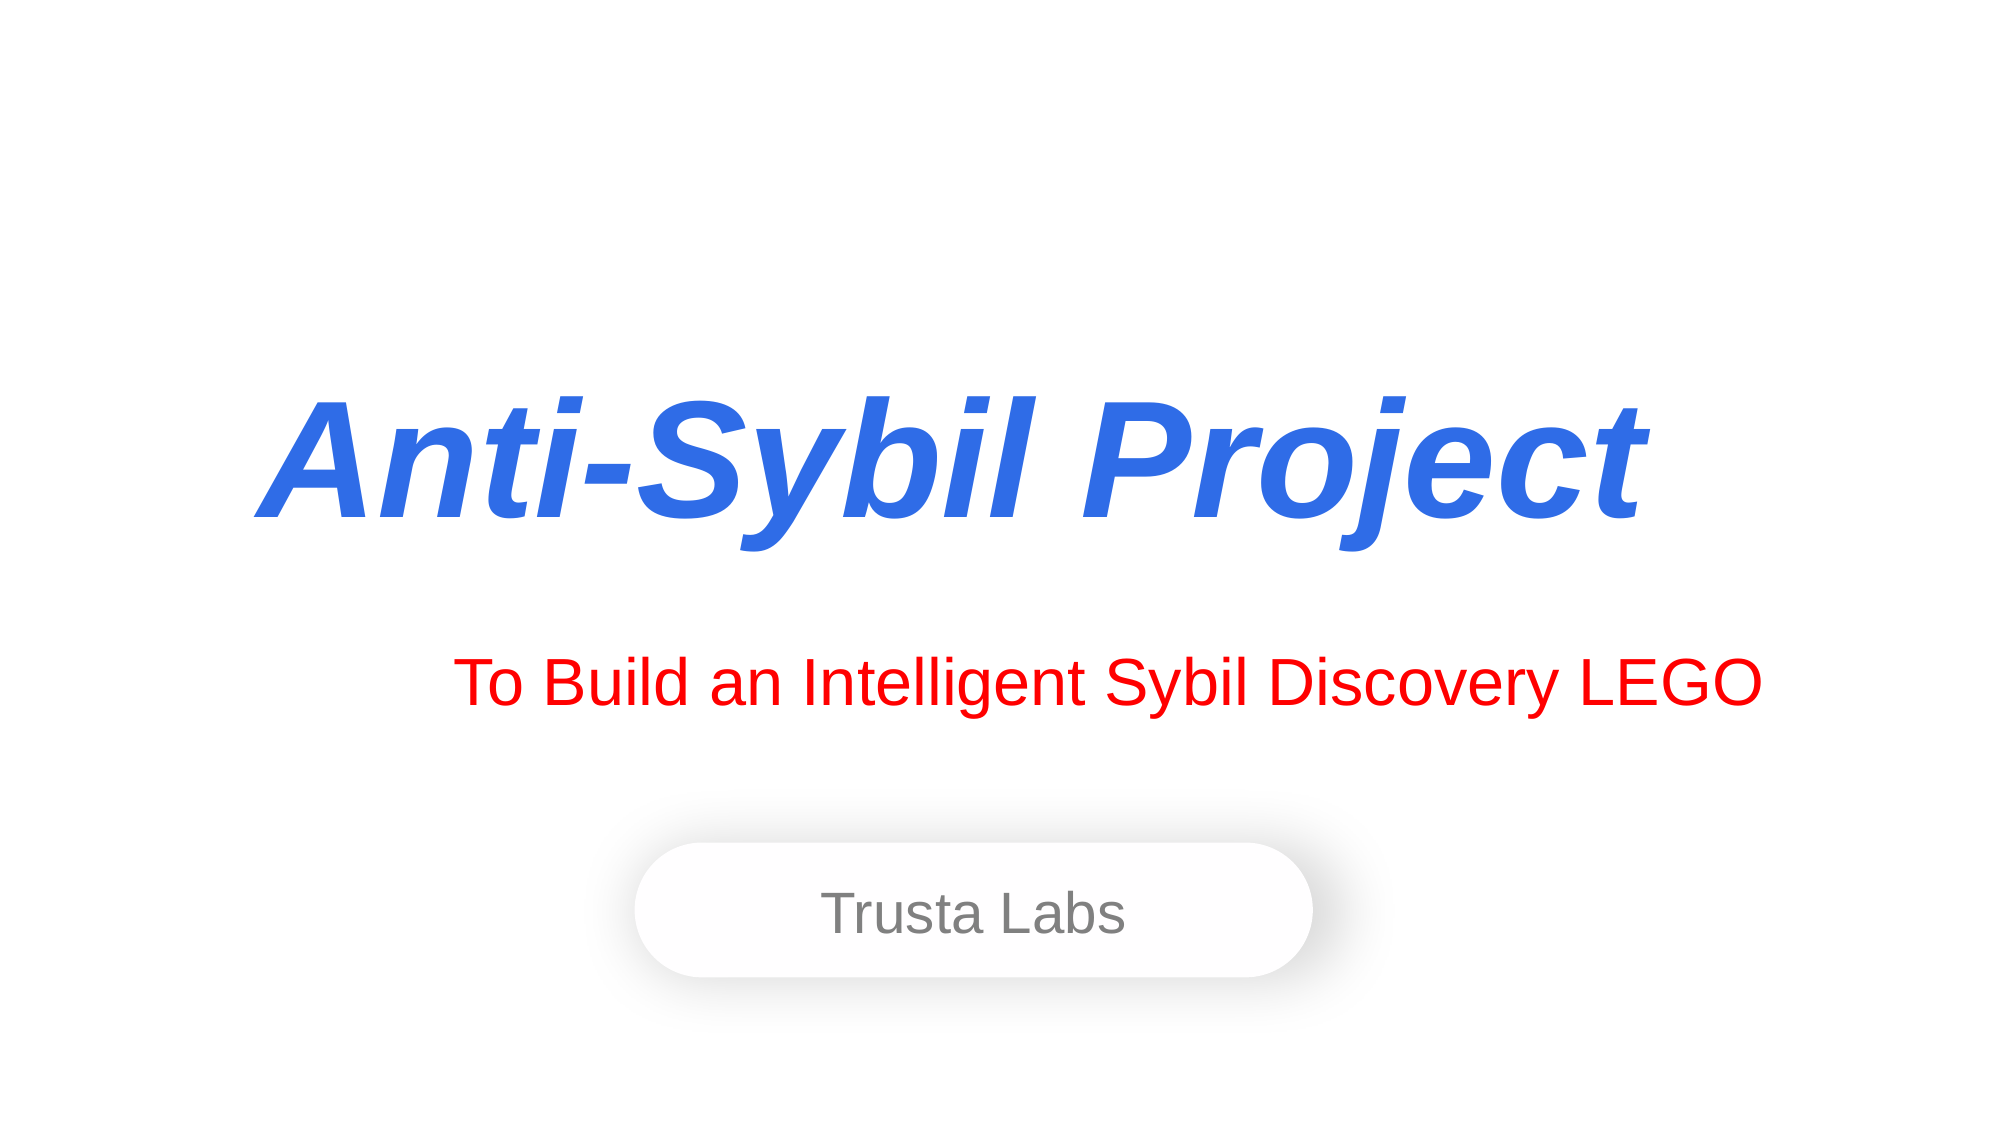

Anti-Sybil Project
To Build an Intelligent Sybil Discovery LEGO
Trusta Labs